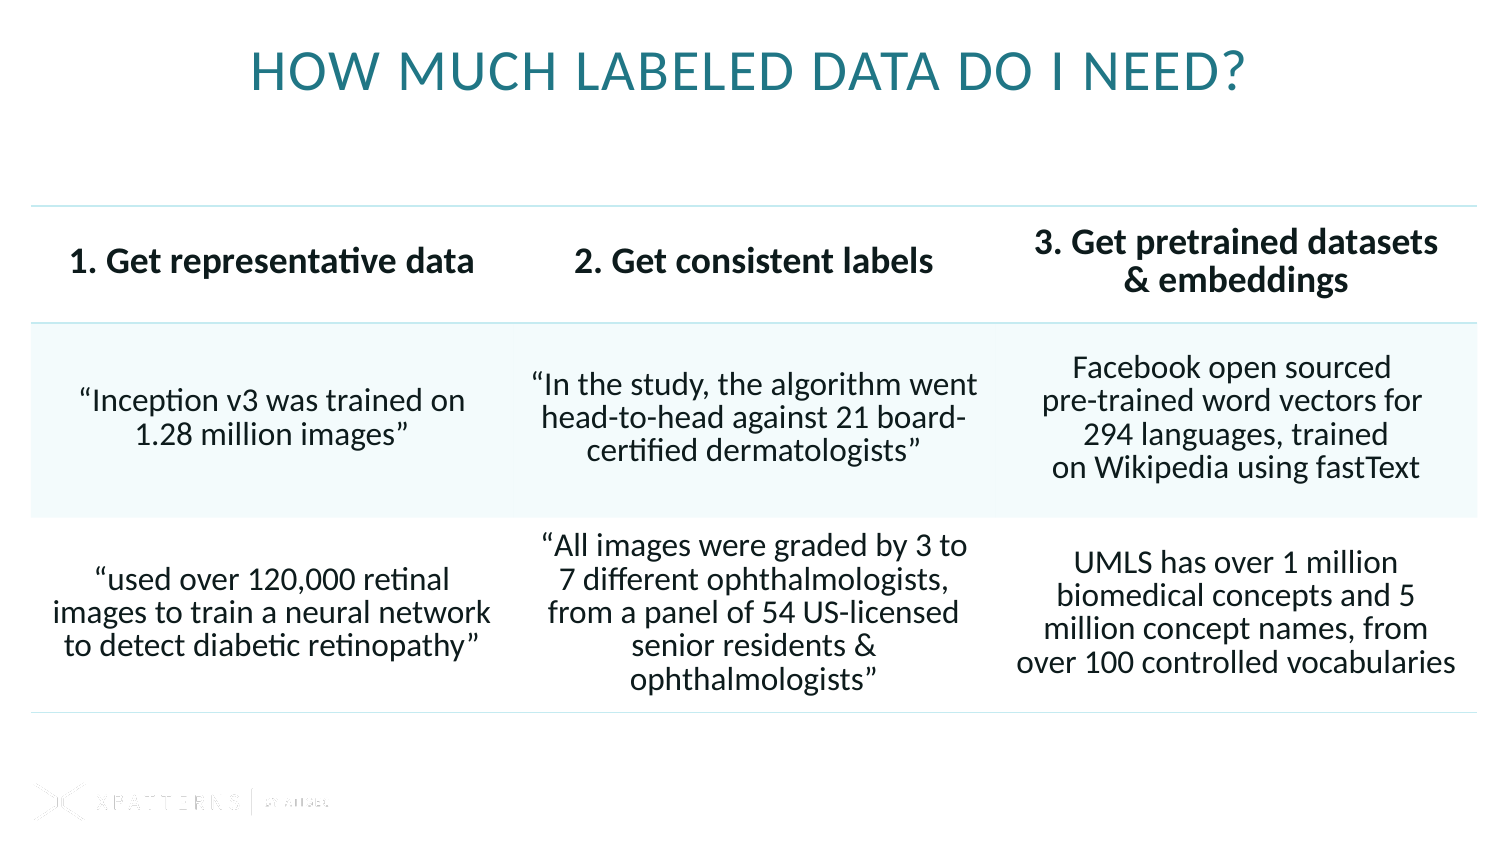

How much labeled data do I need?
| 1. Get representative data | 2. Get consistent labels | 3. Get pretrained datasets & embeddings |
| --- | --- | --- |
| “Inception v3 was trained on 1.28 million images” | “In the study, the algorithm went head-to-head against 21 board-certified dermatologists” | Facebook open sourced pre-trained word vectors for 294 languages, trained on Wikipedia using fastText |
| “used over 120,000 retinal images to train a neural network to detect diabetic retinopathy” | “All images were graded by 3 to 7 different ophthalmologists, from a panel of 54 US-licensed senior residents & ophthalmologists” | UMLS has over 1 million biomedical concepts and 5 million concept names, from over 100 controlled vocabularies |